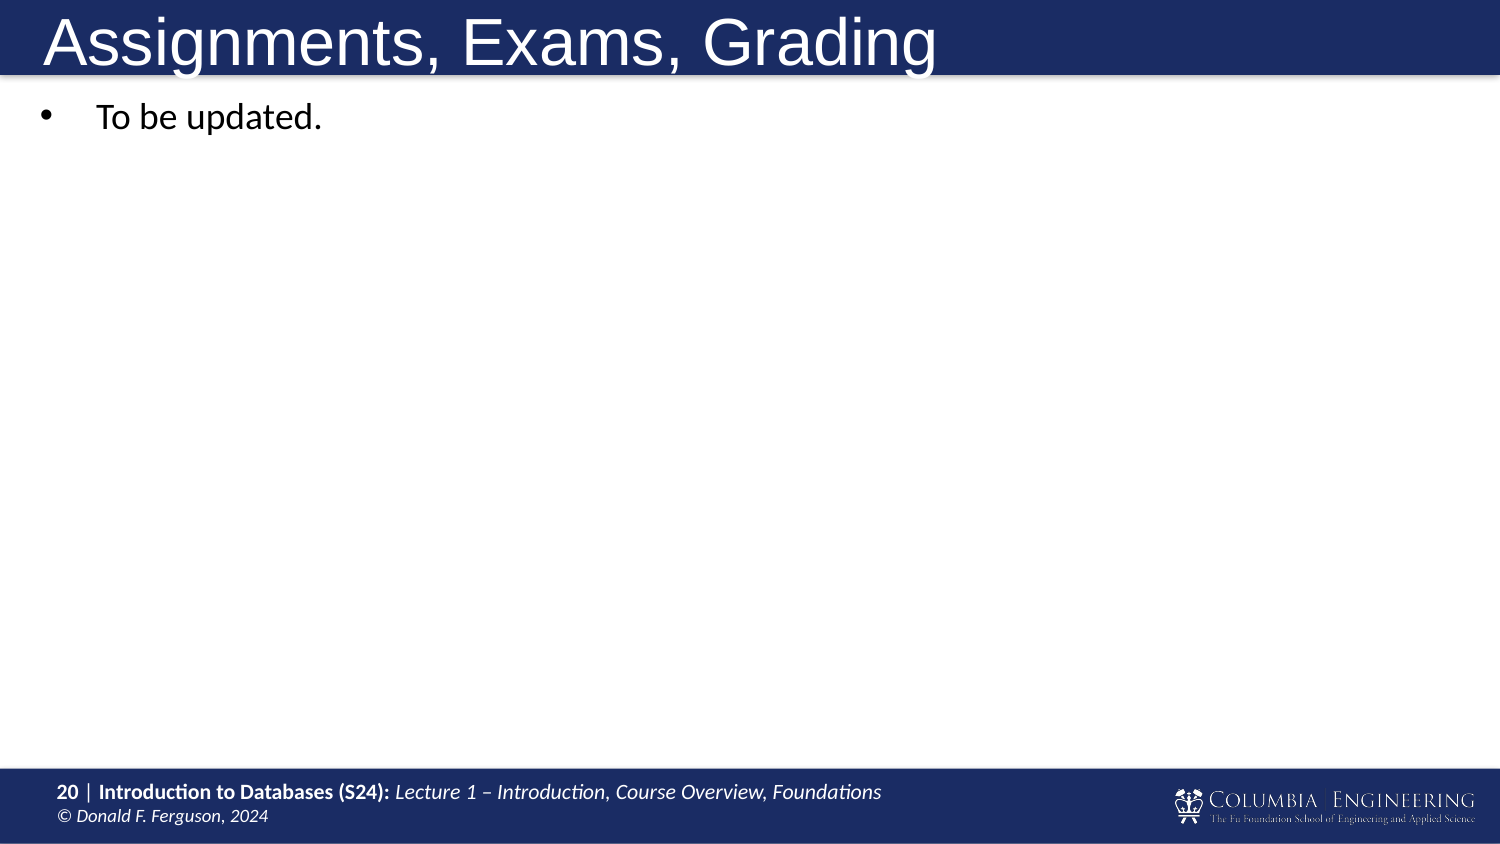

# Assignments, Exams, Grading
To be updated.